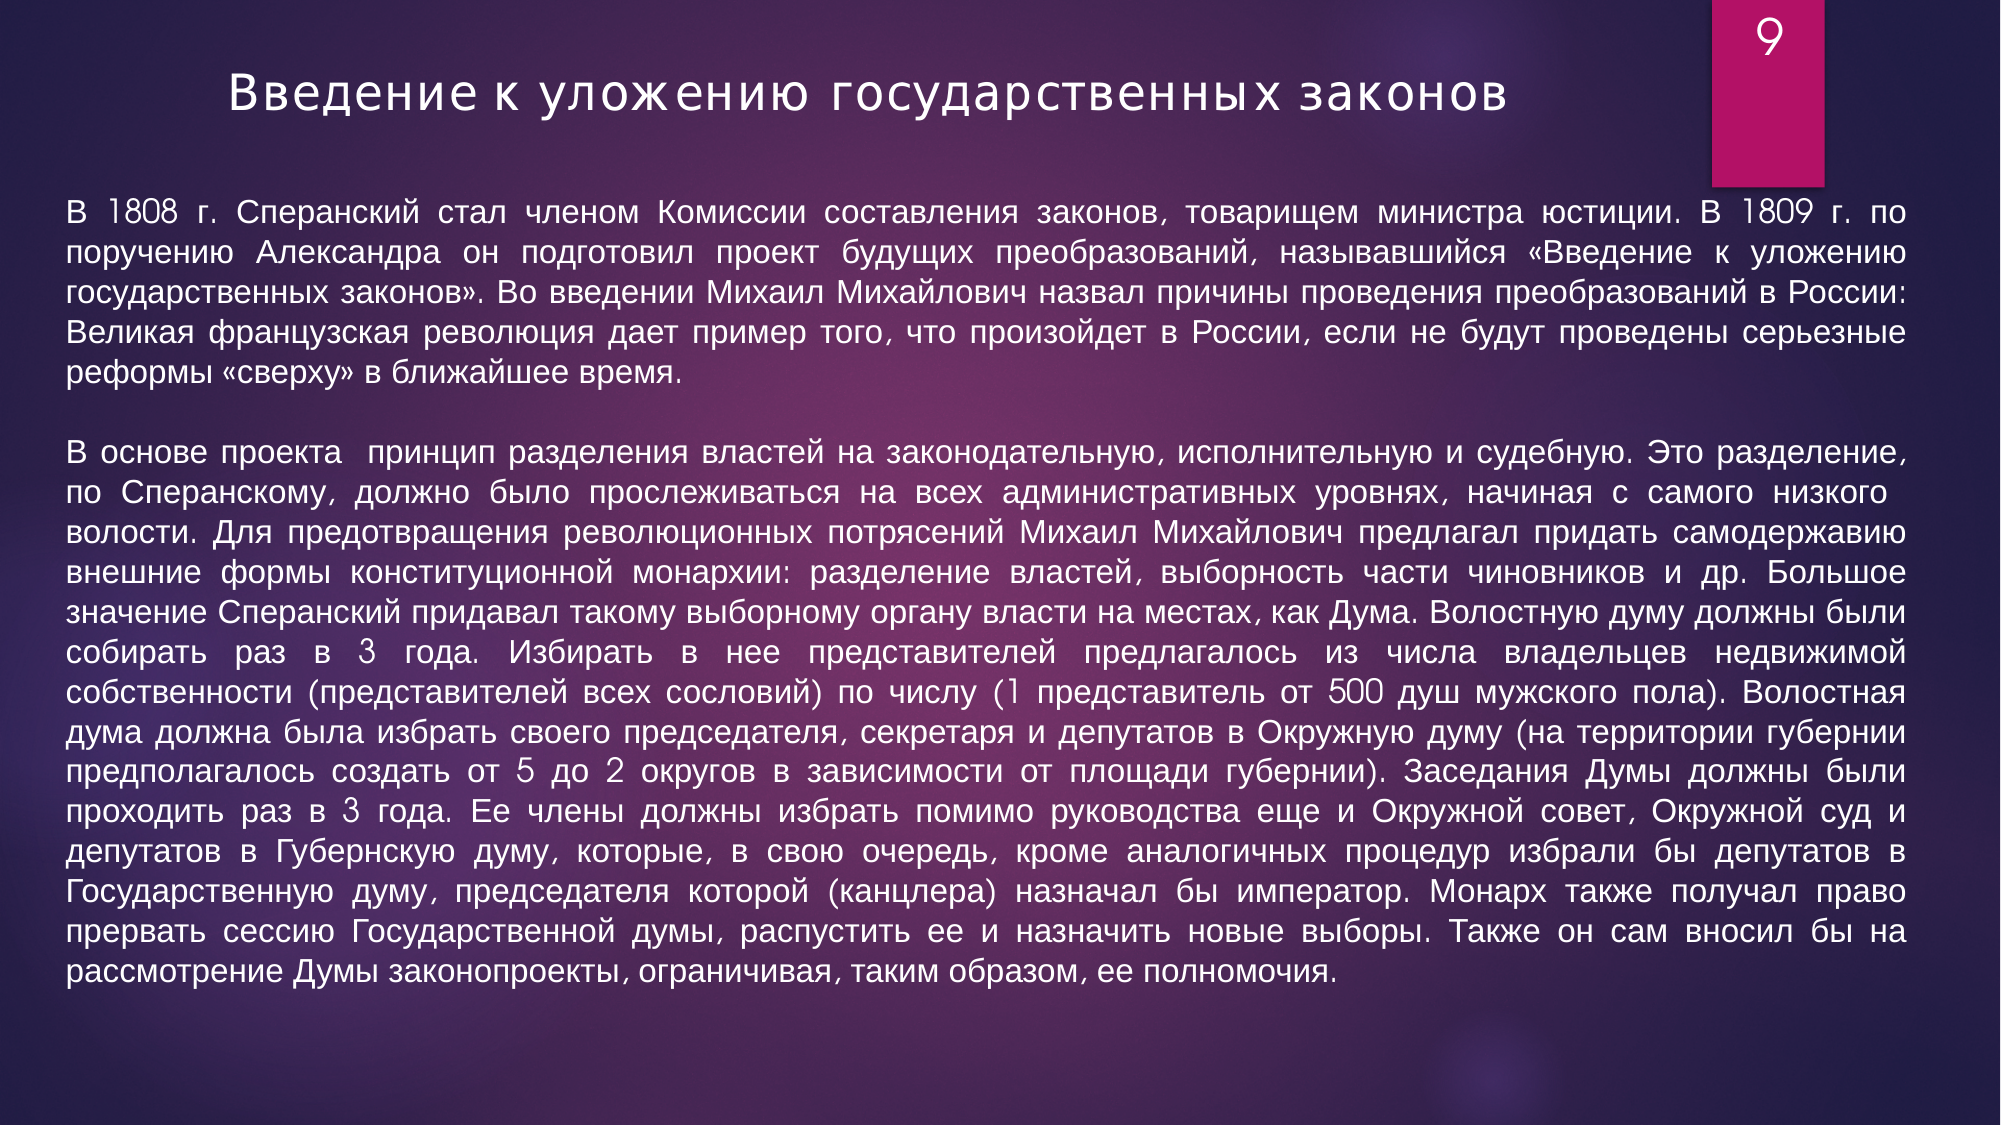

9
Введение к уложению государственных законов
В 1808 г. Сперанский стал членом Комиссии составления законов, товарищем министра юстиции. В 1809 г. по поручению Александра он подготовил проект будущих преобразований, называвшийся «Введение к уложению государственных законов». Во введении Михаил Михайлович назвал причины проведения преобразований в России: Великая французская революция дает пример того, что произойдет в России, если не будут проведены серьезные реформы «сверху» в ближайшее время.

В основе проекта  принцип разделения властей на законодательную, исполнительную и судебную. Это разделение, по Сперанскому, должно было прослеживаться на всех административных уровнях, начиная с самого низкого  волости. Для предотвращения революционных потрясений Михаил Михайлович предлагал придать самодержавию внешние формы конституционной монархии: разделение властей, выборность части чиновников и др. Большое значение Сперанский придавал такому выборному органу власти на местах, как Дума. Волостную думу должны были собирать раз в 3 года. Избирать в нее представителей предлагалось из числа владельцев недвижимой собственности (представителей всех сословий) по числу (1 представитель от 500 душ мужского пола). Волостная дума должна была избрать своего председателя, секретаря и депутатов в Окружную думу (на территории губернии предполагалось создать от 5 до 2 округов в зависимости от площади губернии). Заседания Думы должны были проходить раз в 3 года. Ее члены должны избрать помимо руководства еще и Окружной совет, Окружной суд и депутатов в Губернскую думу, которые, в свою очередь, кроме аналогичных процедур избрали бы депутатов в Государственную думу, председателя которой (канцлера) назначал бы император. Монарх также получал право прервать сессию Государственной думы, распустить ее и назначить новые выборы. Также он сам вносил бы на рассмотрение Думы законопроекты, ограничивая, таким образом, ее полномочия.